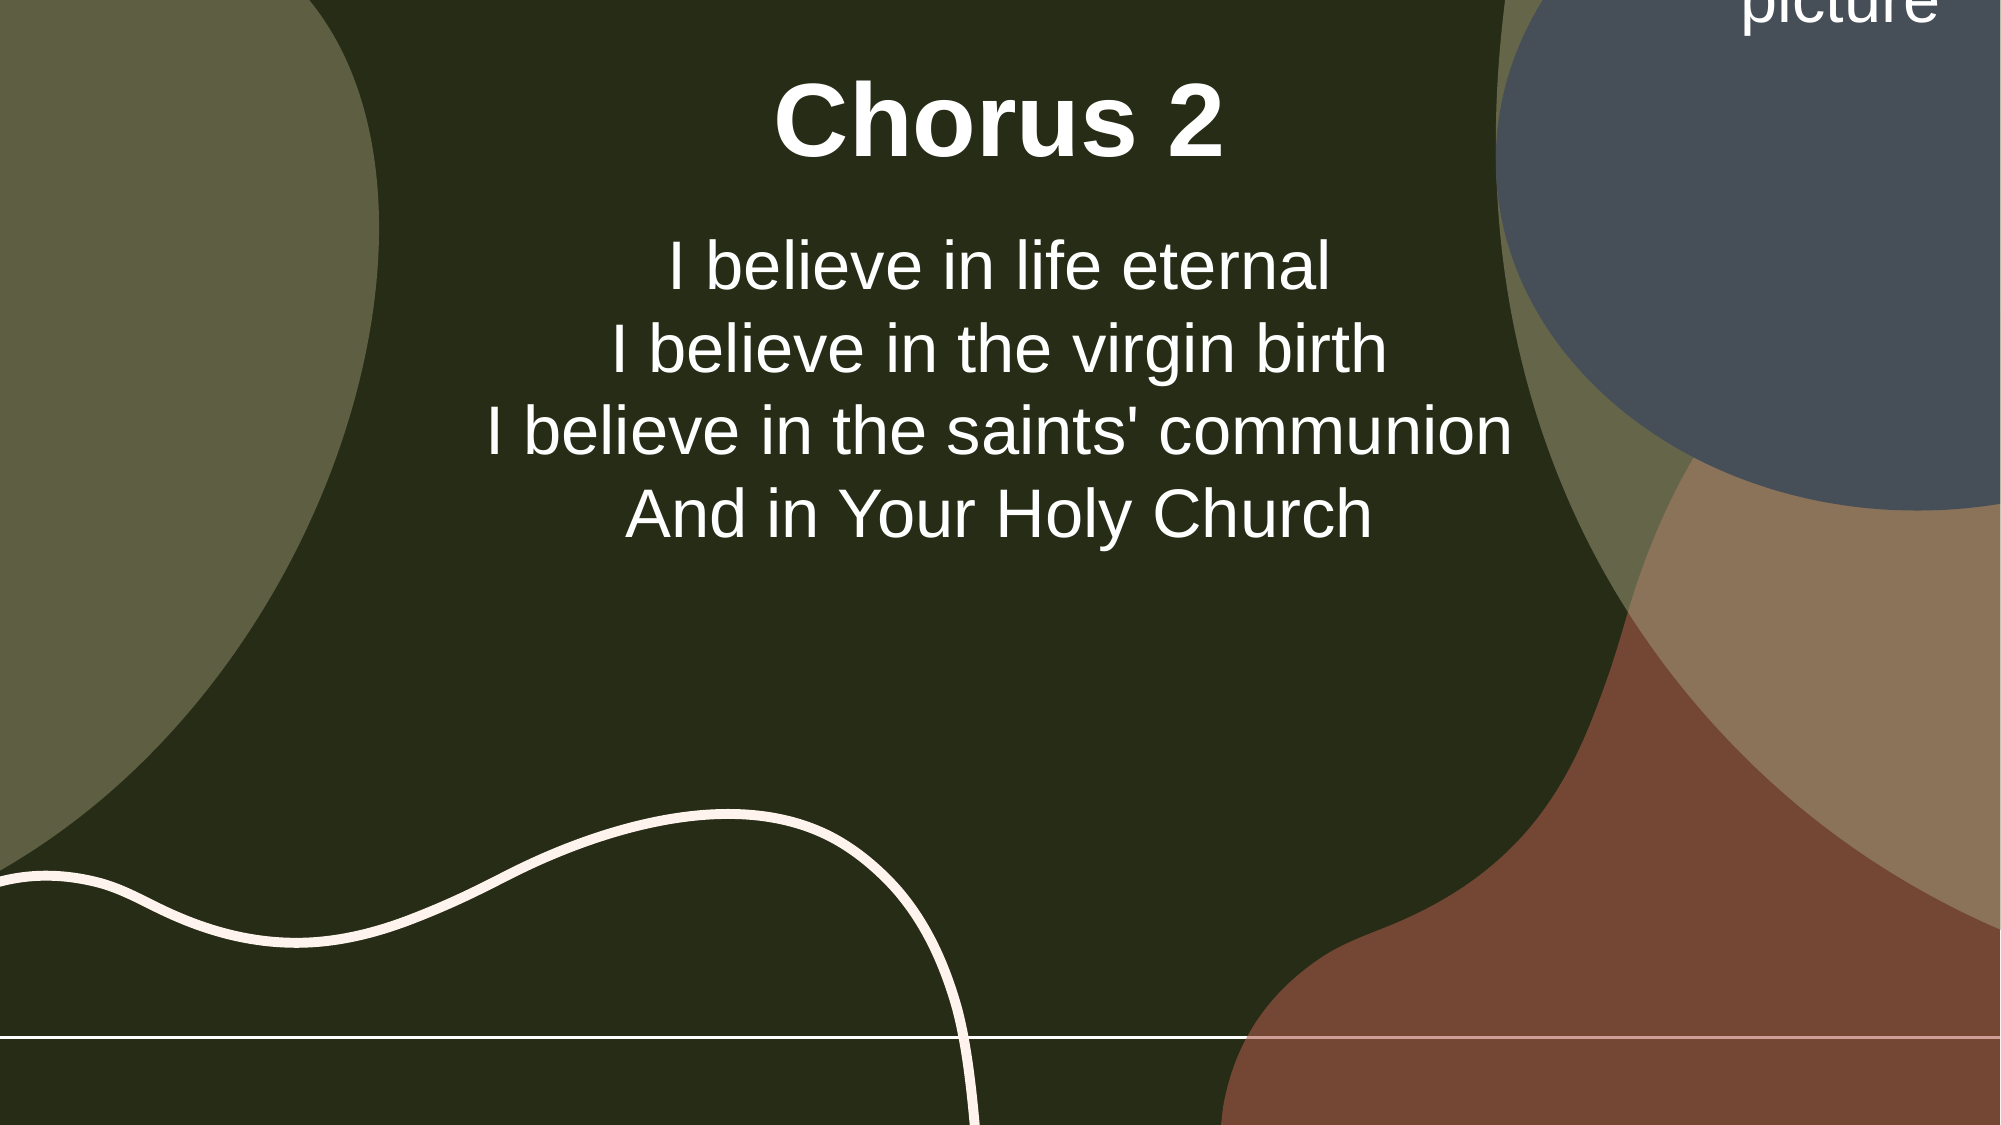

Chorus 2
I believe in life eternal
I believe in the virgin birth
I believe in the saints' communion
And in Your Holy Church